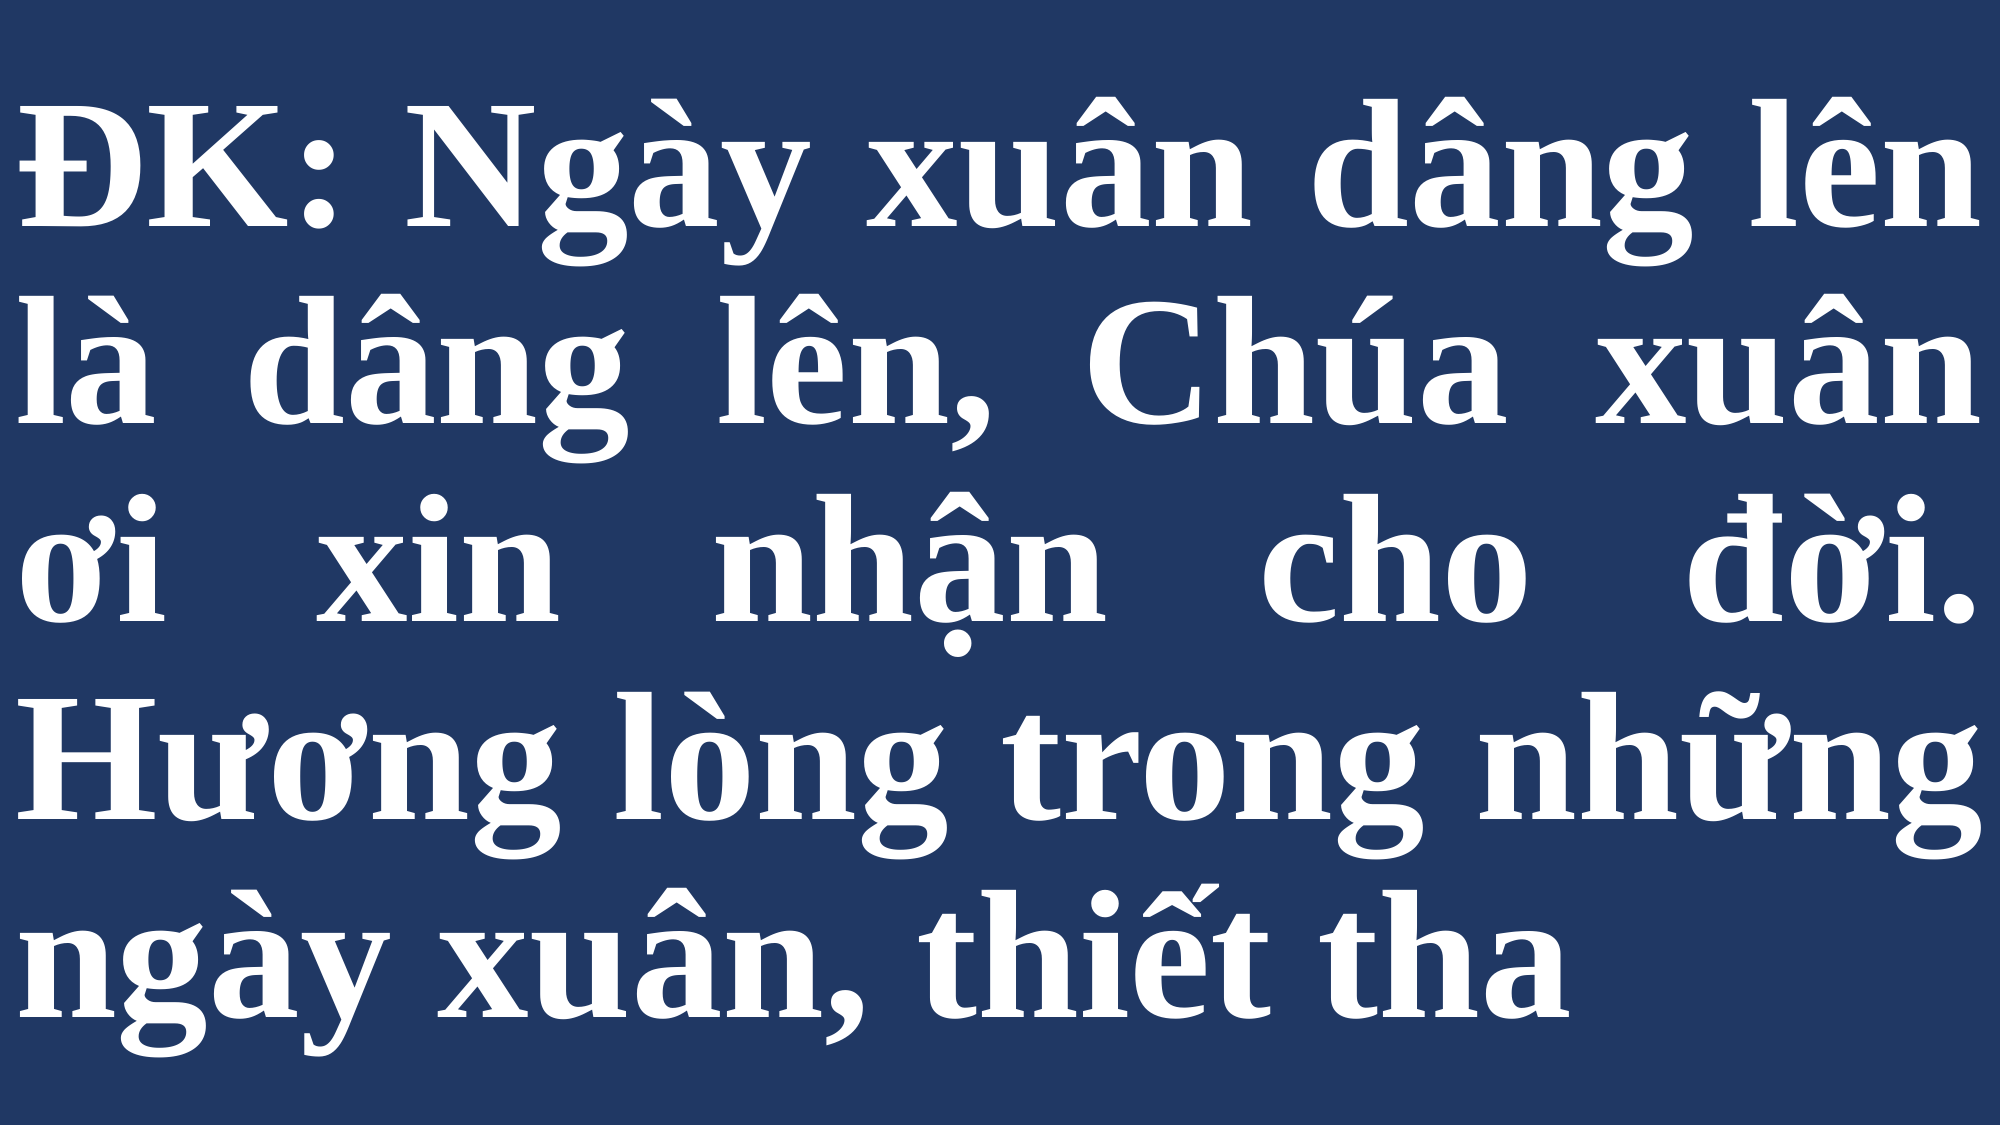

# ĐK: Ngày xuân dâng lên là dâng lên, Chúa xuân ơi xin nhận cho đời. Hương lòng trong những ngày xuân, thiết tha